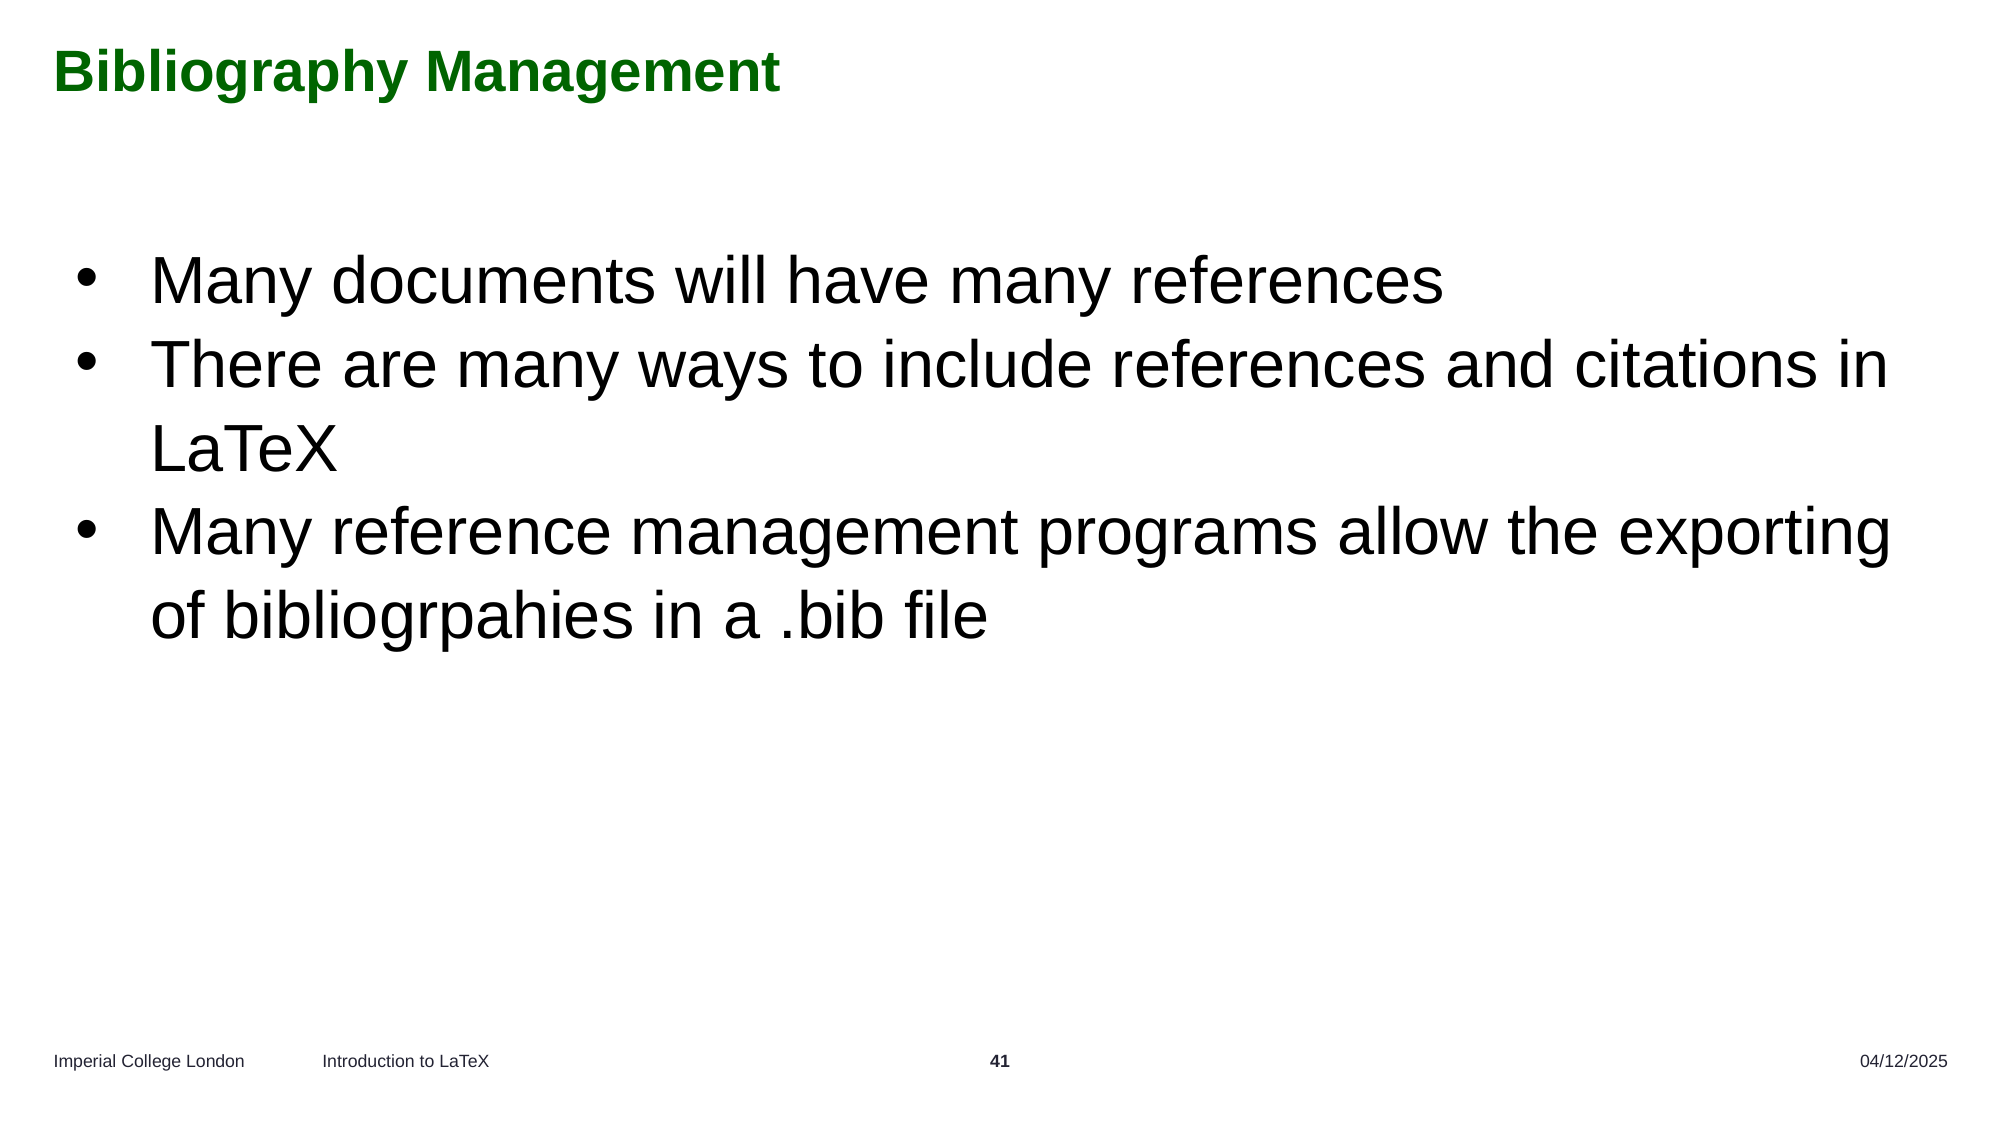

# Bibliography Management
Many documents will have many references
There are many ways to include references and citations in LaTeX
Many reference management programs allow the exporting of bibliogrpahies in a .bib file

Introduction to LaTeX
41
04/12/2025